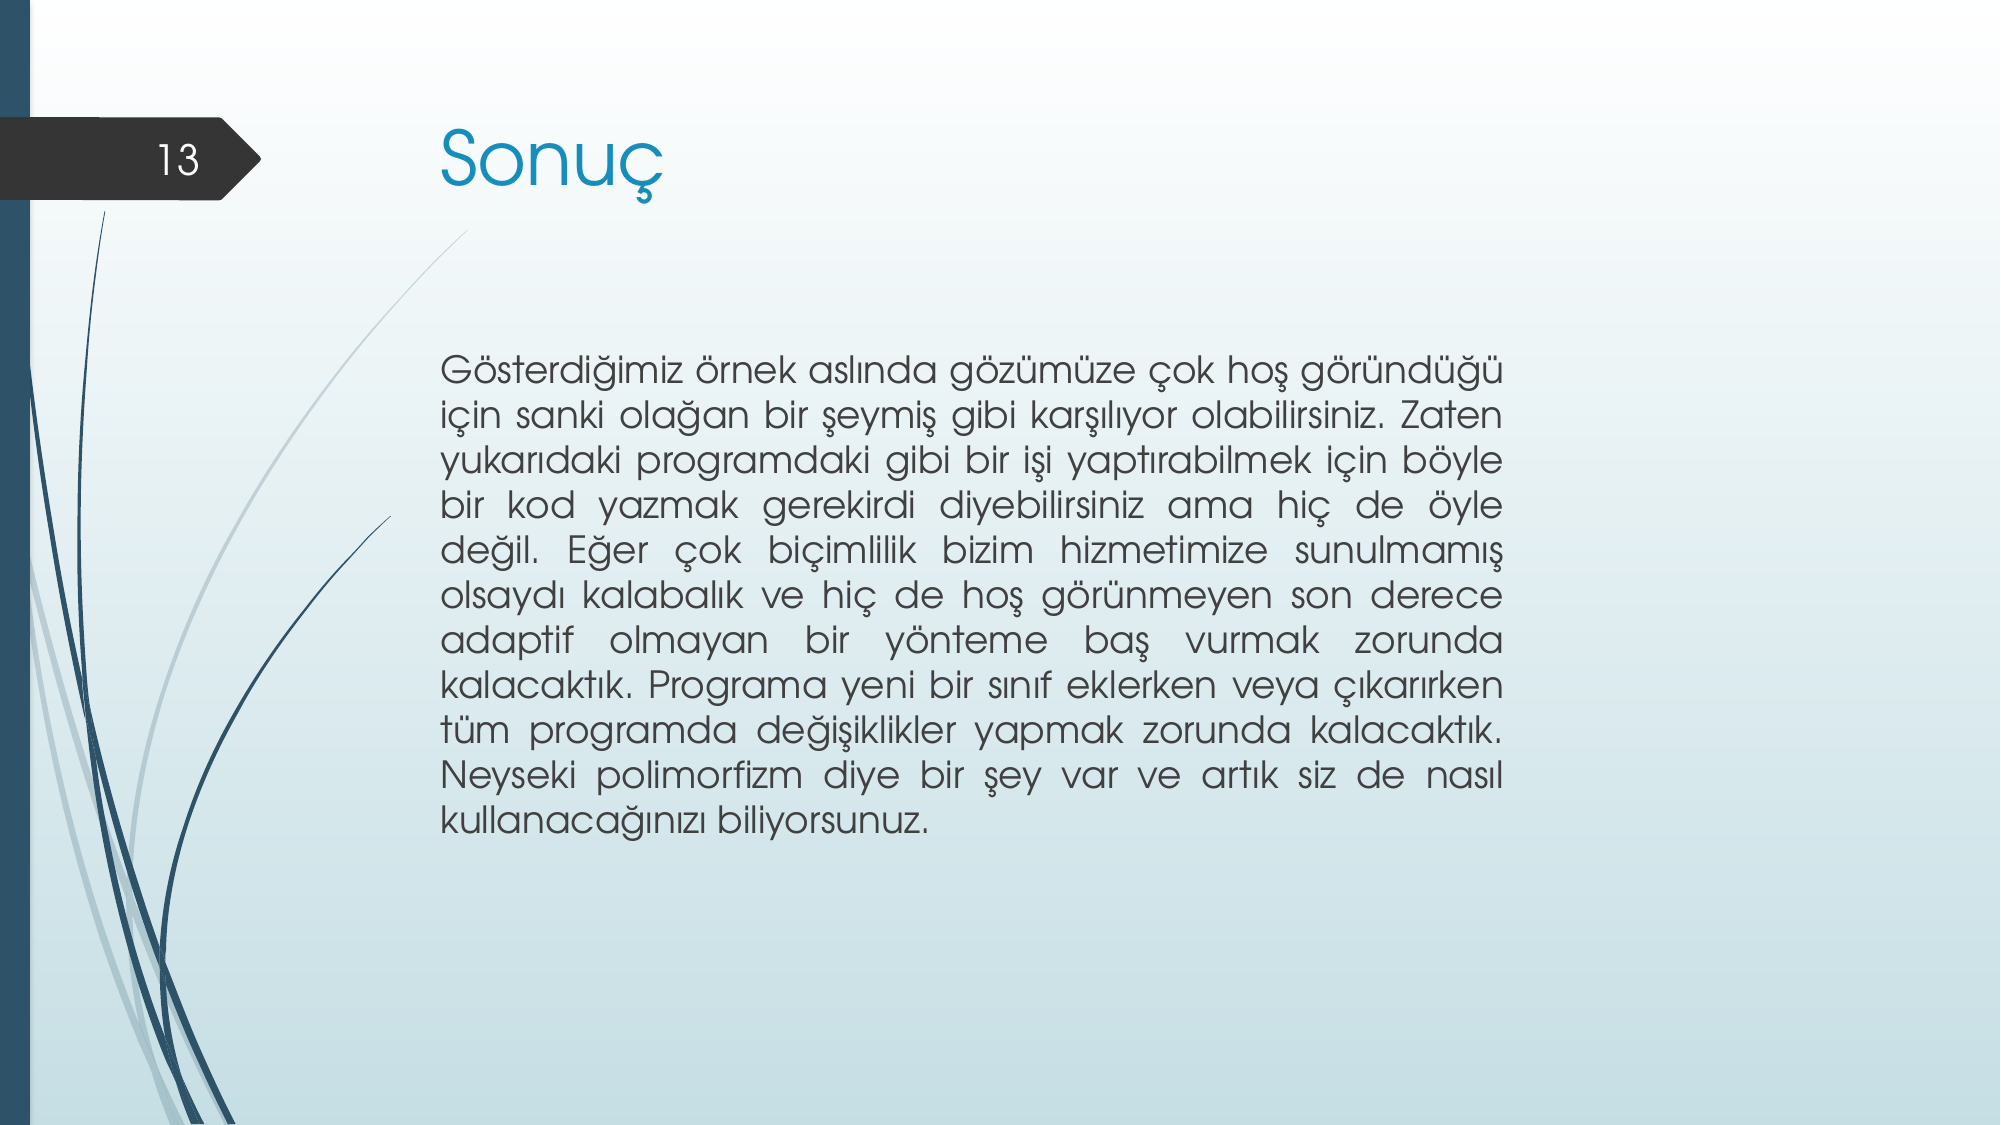

# Sonuç
13
Gösterdiğimiz örnek aslında gözümüze çok hoş göründüğü için sanki olağan bir şeymiş gibi karşılıyor olabilirsiniz. Zaten yukarıdaki programdaki gibi bir işi yaptırabilmek için böyle bir kod yazmak gerekirdi diyebilirsiniz ama hiç de öyle değil. Eğer çok biçimlilik bizim hizmetimize sunulmamış olsaydı kalabalık ve hiç de hoş görünmeyen son derece adaptif olmayan bir yönteme baş vurmak zorunda kalacaktık. Programa yeni bir sınıf eklerken veya çıkarırken tüm programda değişiklikler yapmak zorunda kalacaktık. Neyseki polimorfizm diye bir şey var ve artık siz de nasıl kullanacağınızı biliyorsunuz.